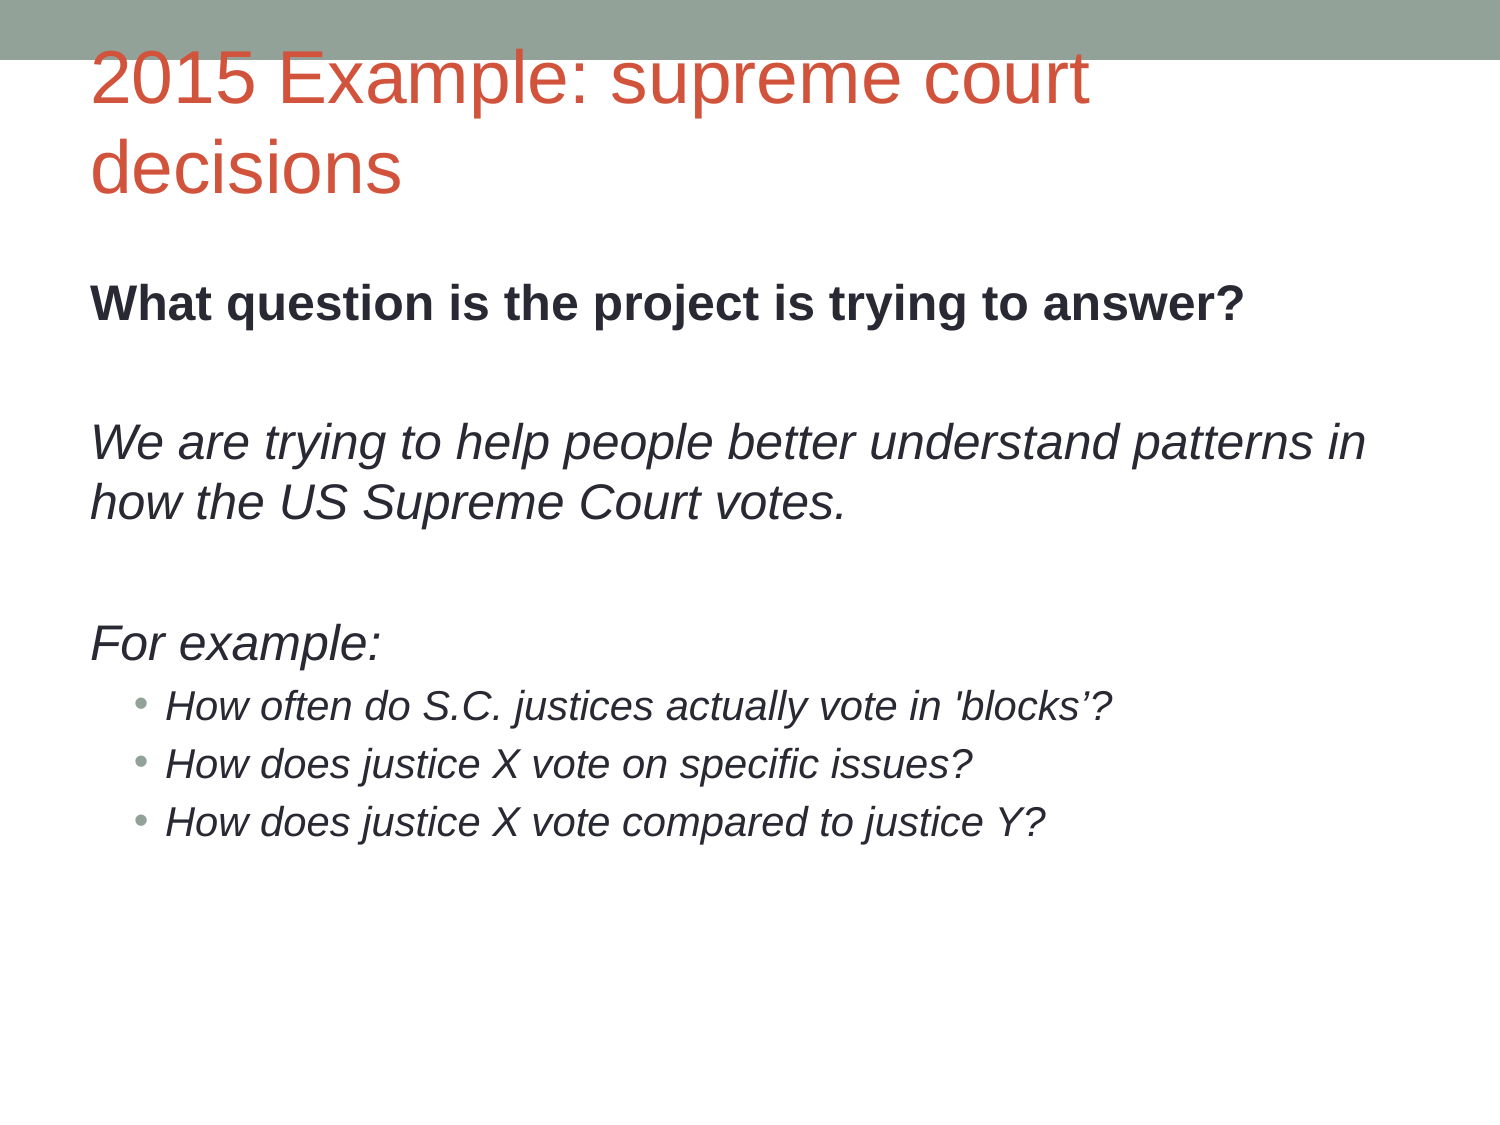

# 2015 Example: supreme court decisions
What question is the project is trying to answer?

We are trying to help people better understand patterns in how the US Supreme Court votes.

For example:
How often do S.C. justices actually vote in 'blocks’?
How does justice X vote on specific issues?
How does justice X vote compared to justice Y?